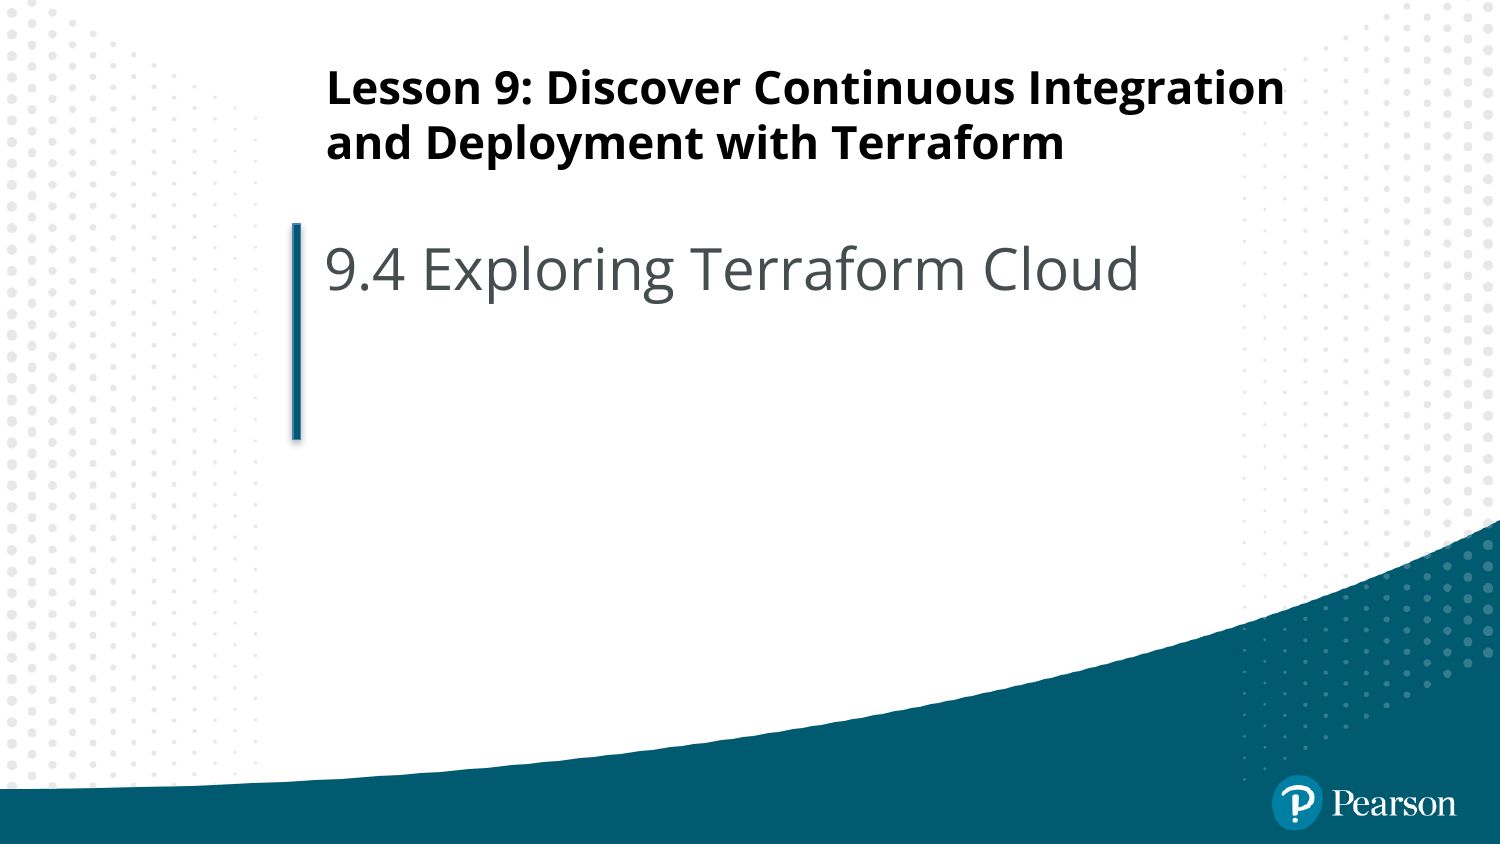

# Lesson 9: Discover Continuous Integration and Deployment with Terraform
9.4 Exploring Terraform Cloud